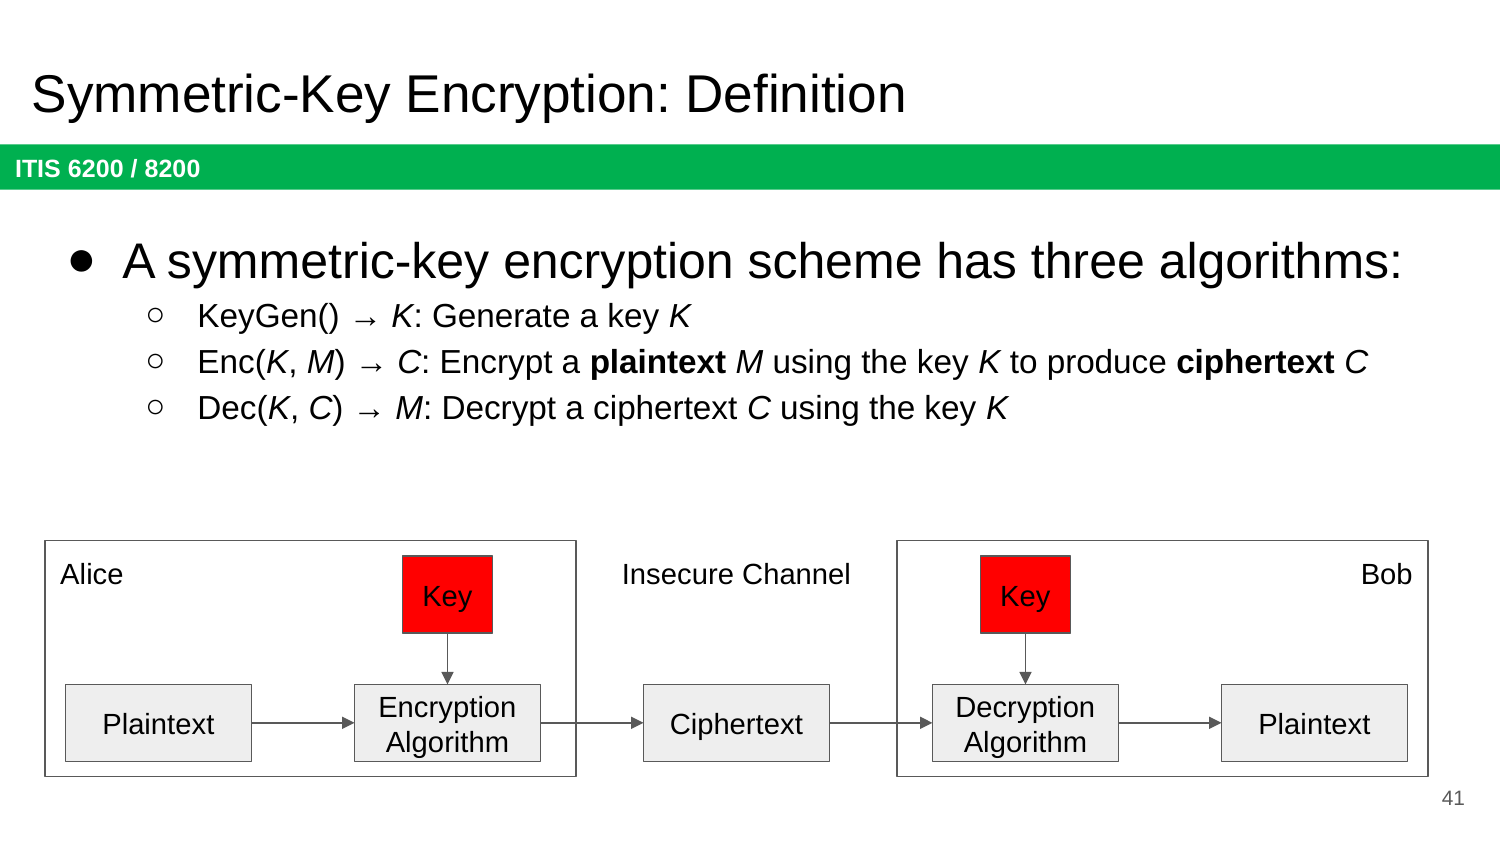

# Symmetric-Key Encryption: Definition
A symmetric-key encryption scheme has three algorithms:
KeyGen() → K: Generate a key K
Enc(K, M) → C: Encrypt a plaintext M using the key K to produce ciphertext C
Dec(K, C) → M: Decrypt a ciphertext C using the key K

Alice
Insecure Channel

Bob
Key
Key
Plaintext
Encryption Algorithm
Ciphertext
Plaintext
Decryption Algorithm
41